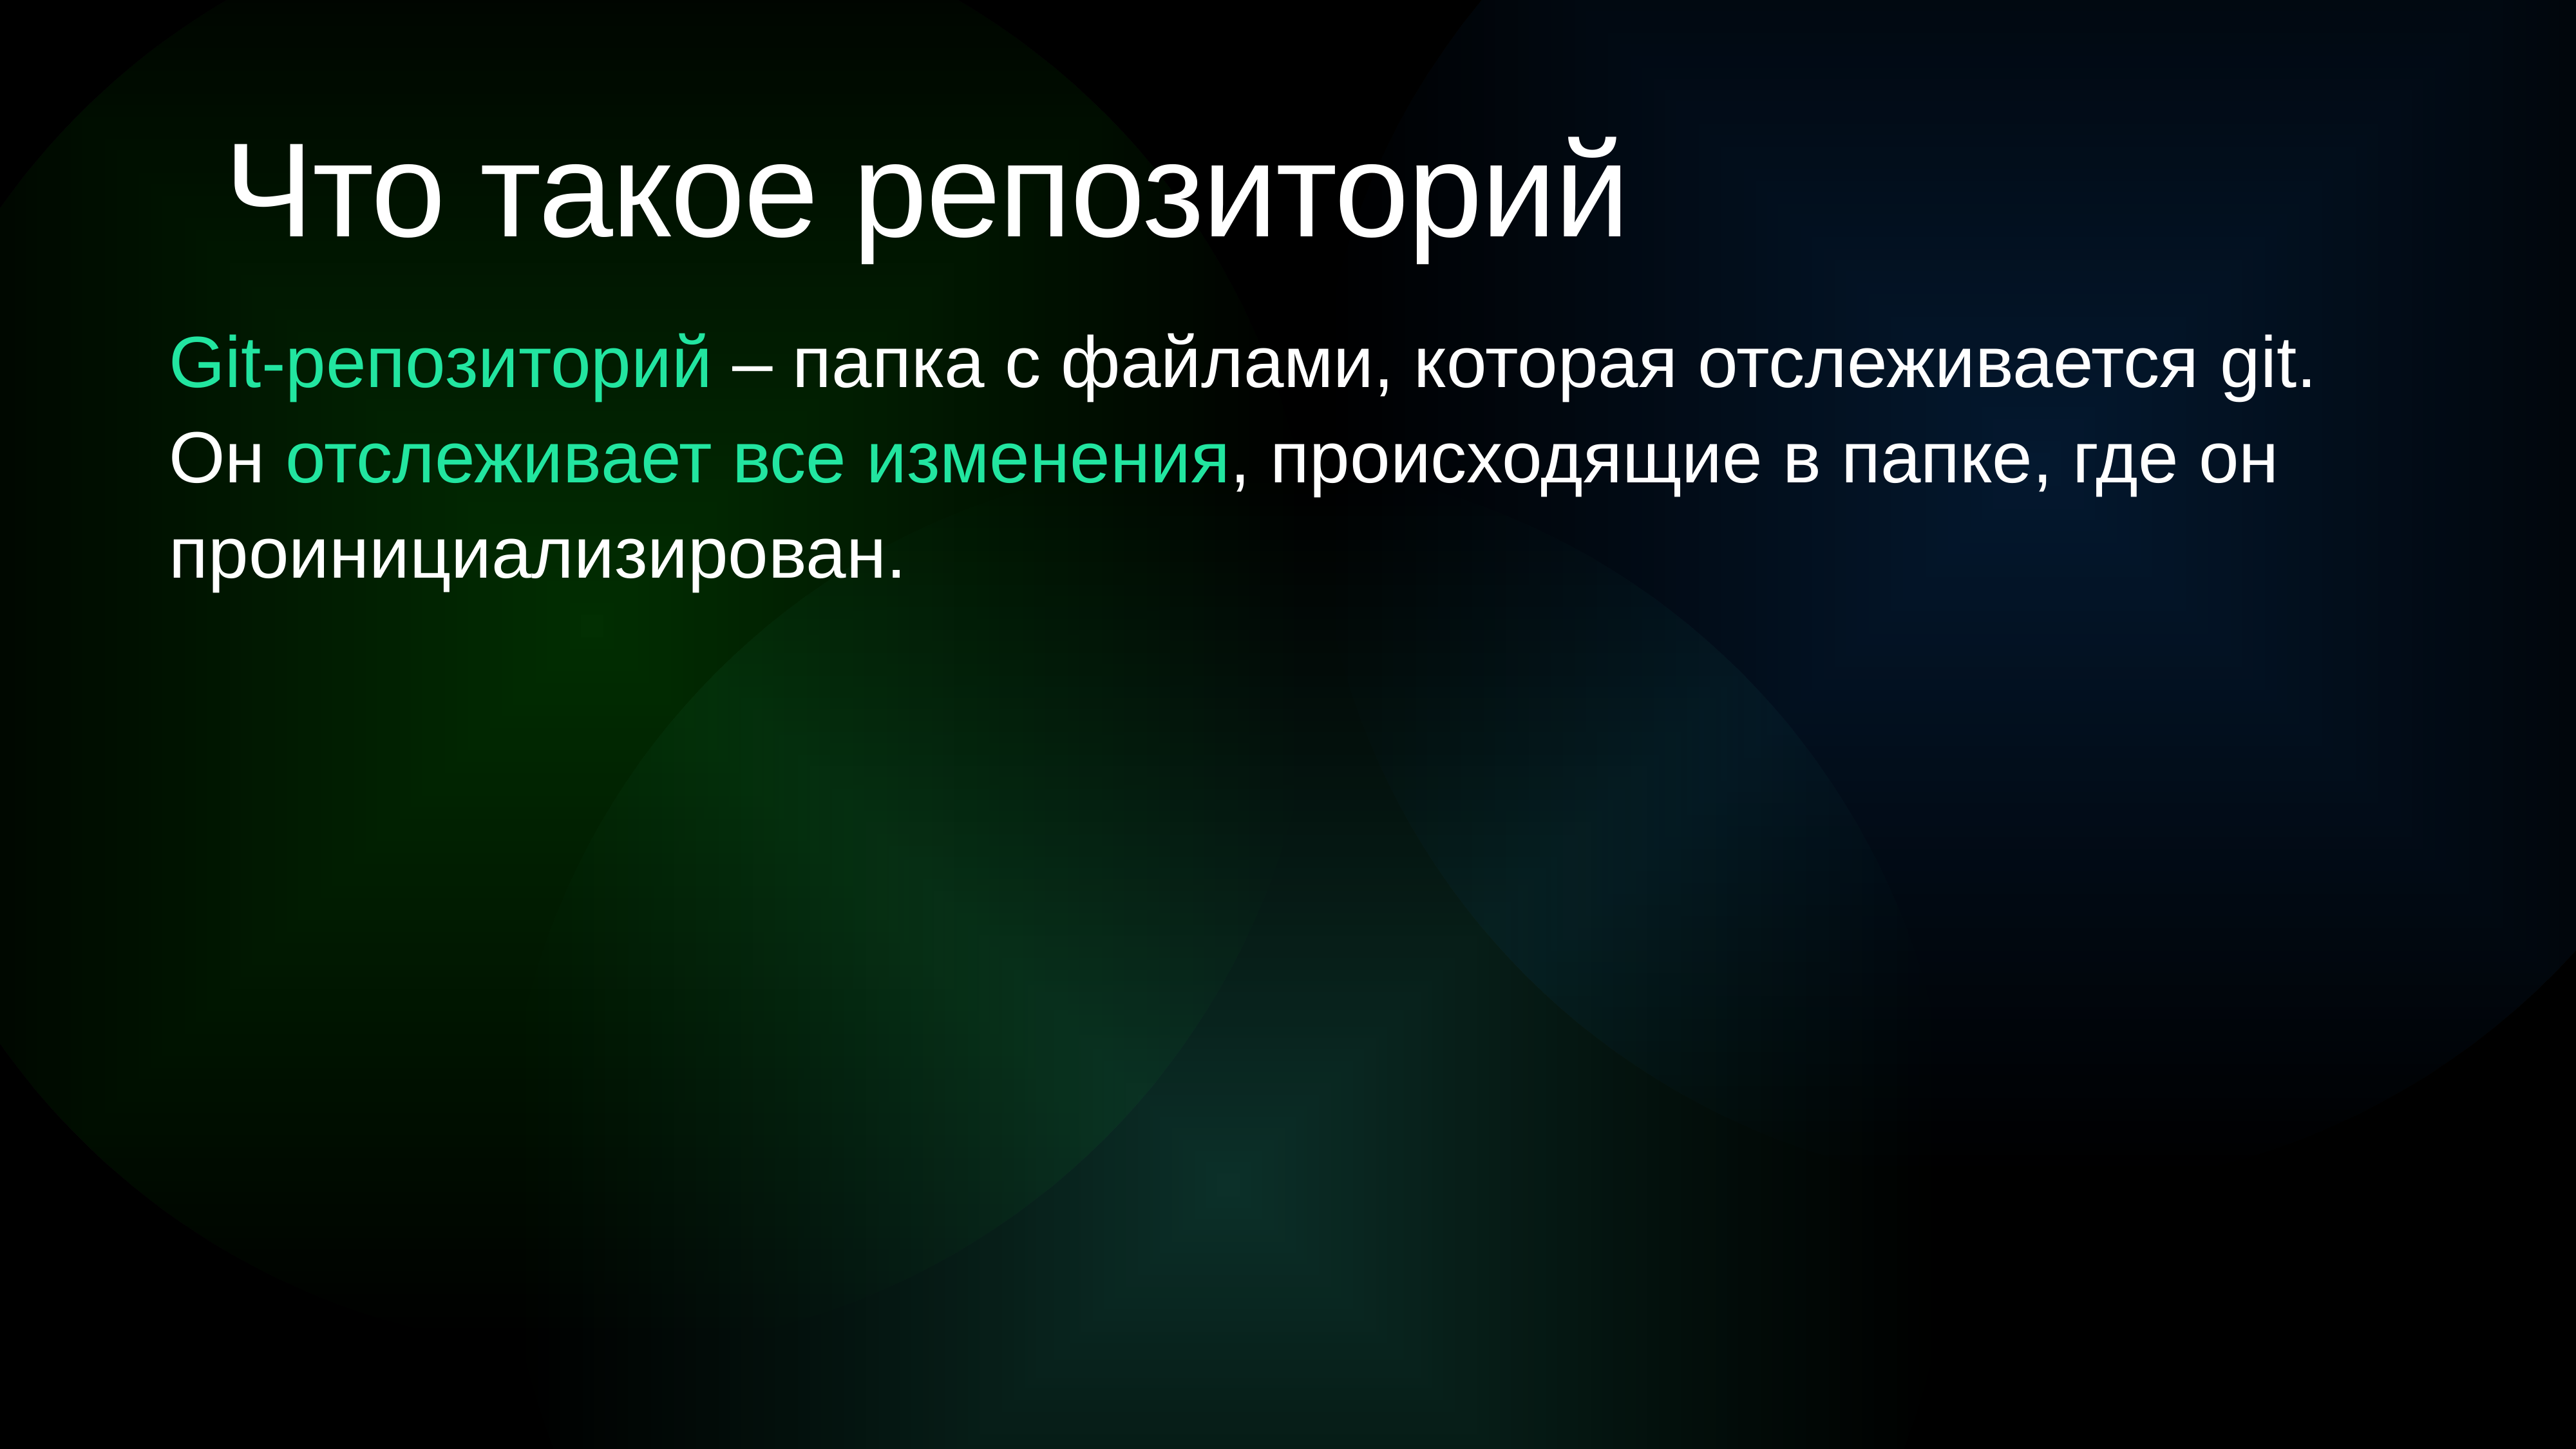

Что такое репозиторий
Git-репозиторий – папка с файлами, которая отслеживается git. Он отслеживает все изменения, происходящие в папке, где он проинициализирован.